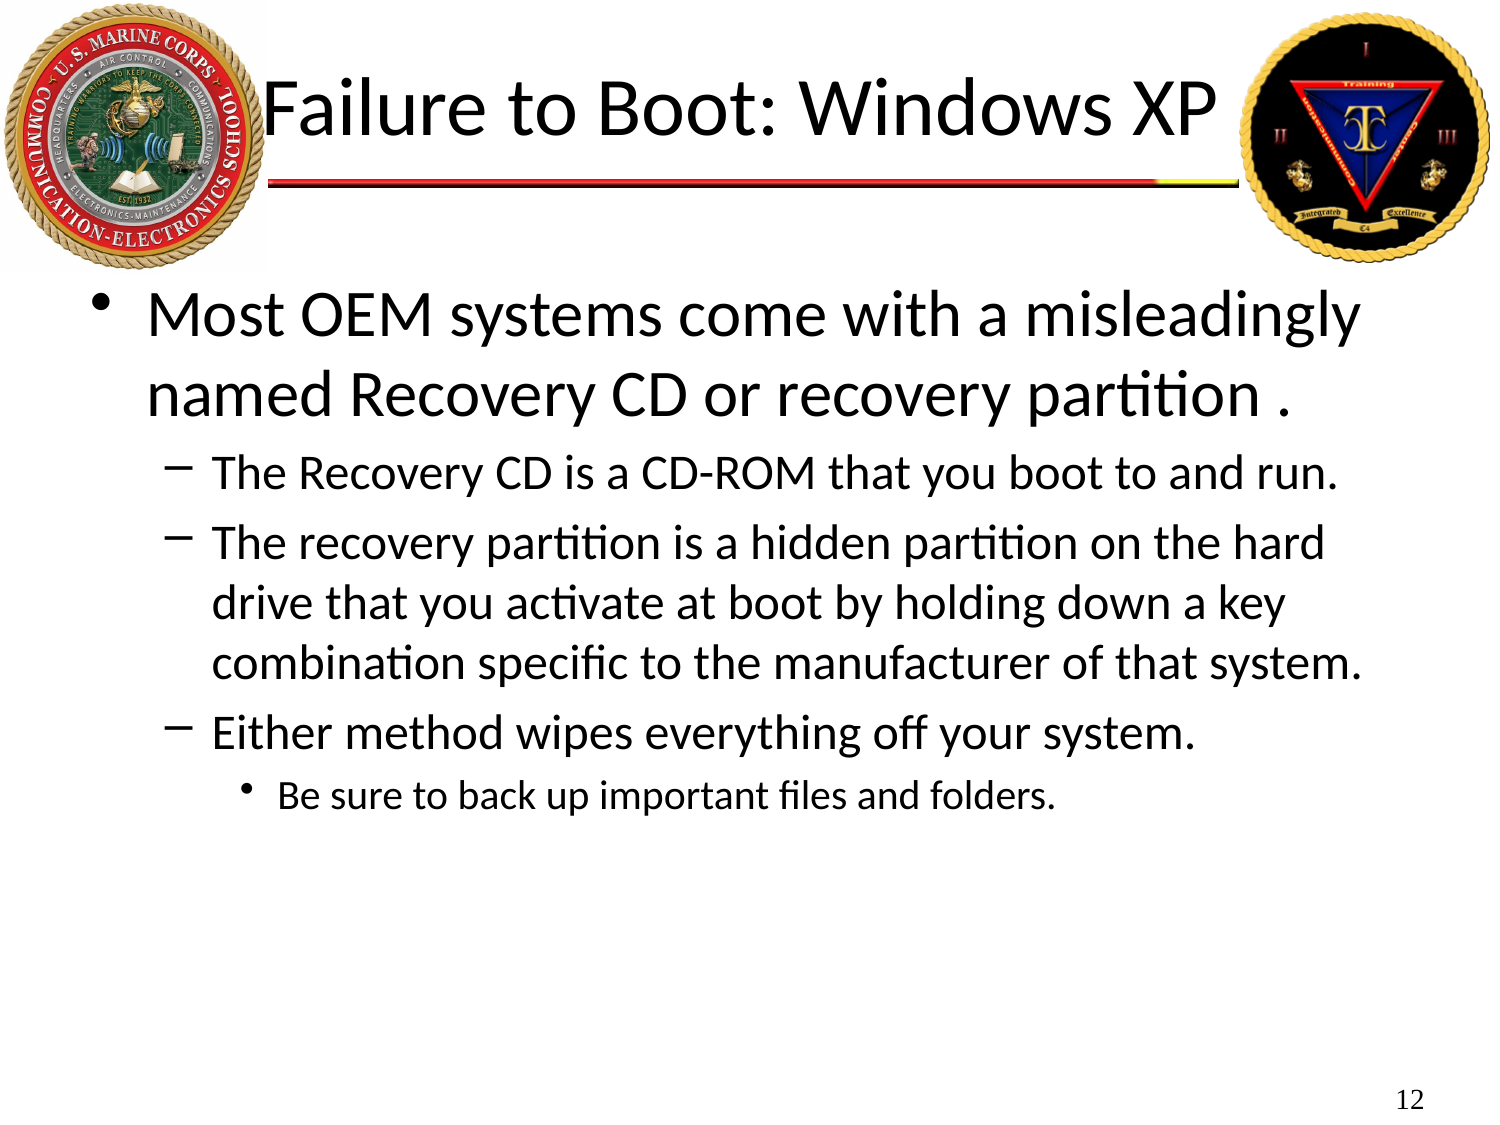

# Failure to Boot: Windows XP
Most OEM systems come with a misleadingly named Recovery CD or recovery partition .
The Recovery CD is a CD-ROM that you boot to and run.
The recovery partition is a hidden partition on the hard drive that you activate at boot by holding down a key combination specific to the manufacturer of that system.
Either method wipes everything off your system.
Be sure to back up important files and folders.